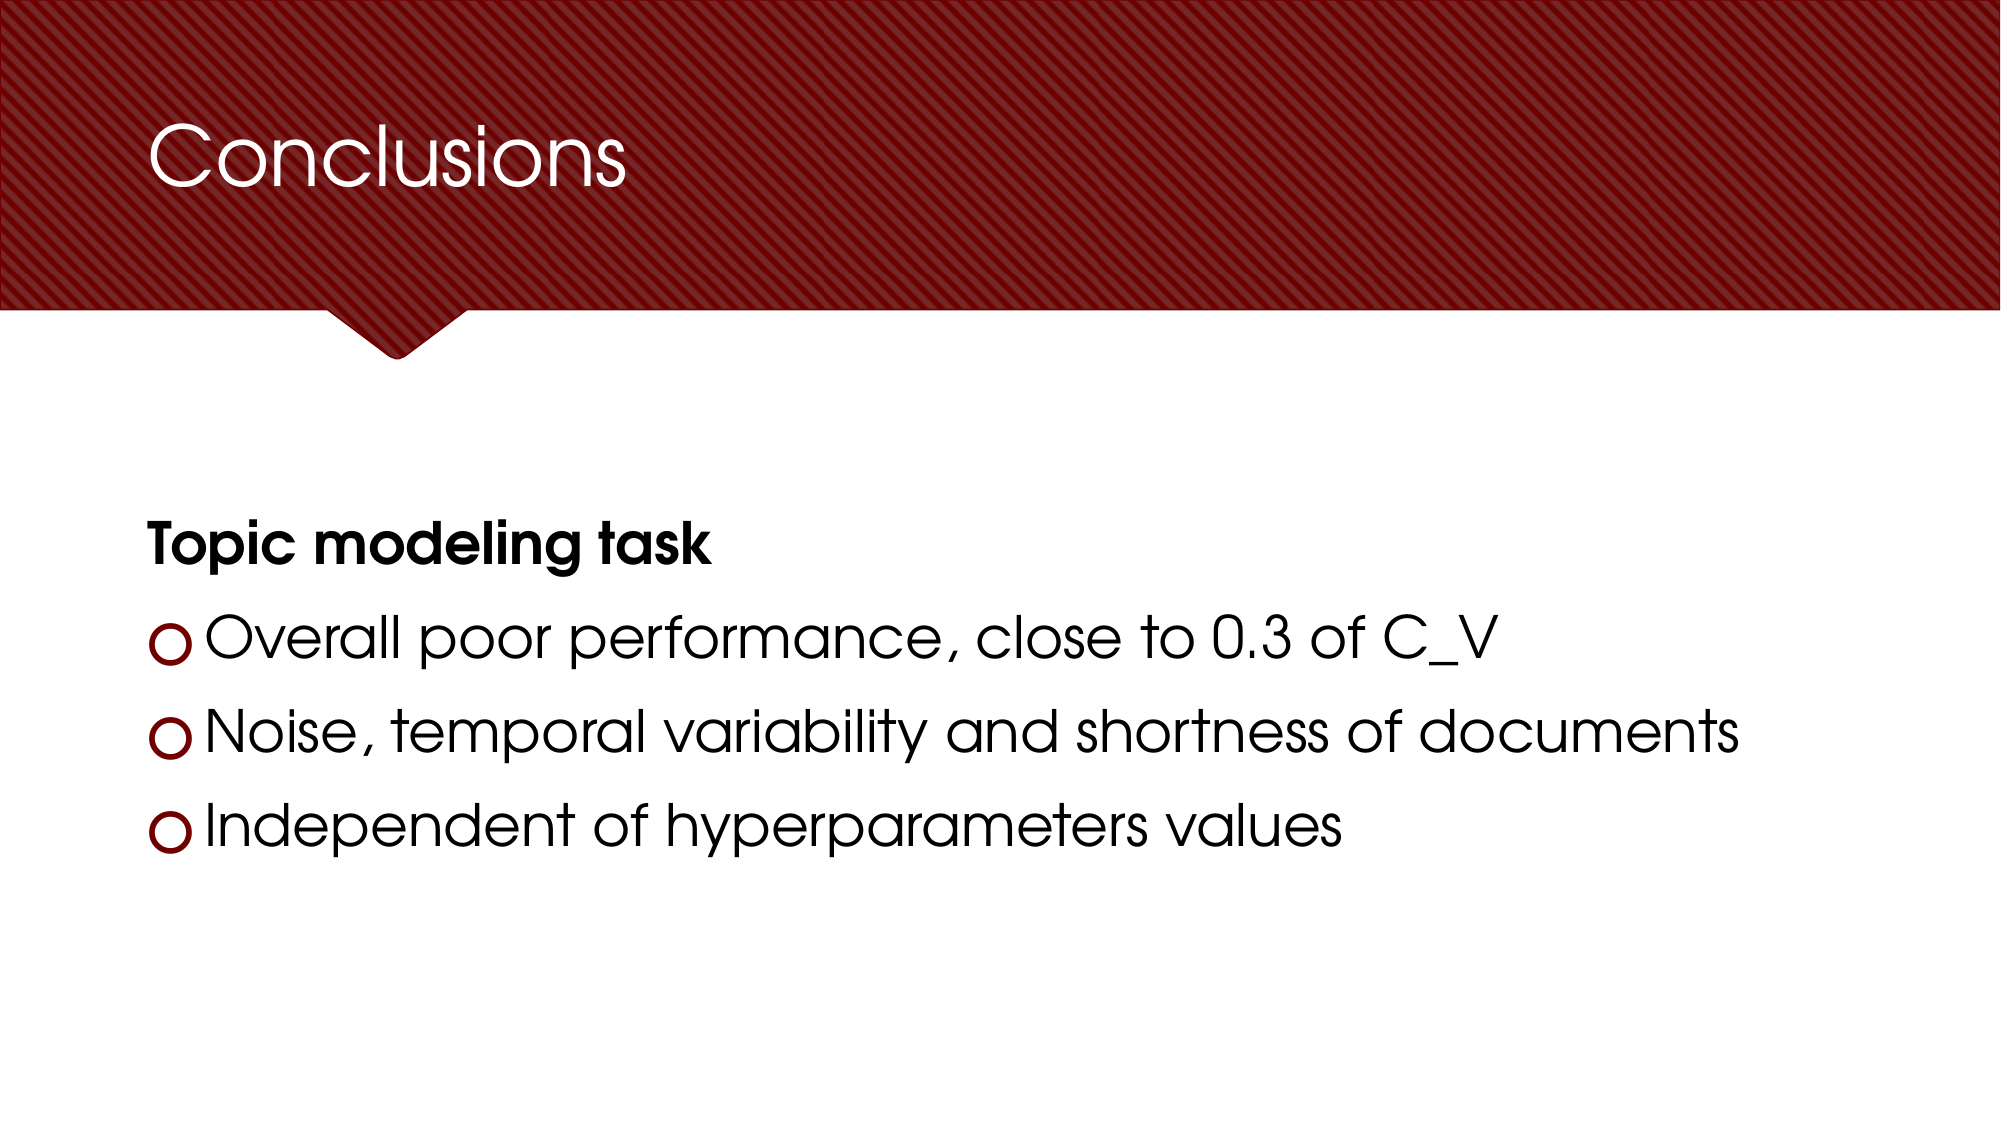

# Conclusions
Topic modeling task
Overall poor performance, close to 0.3 of C_V
Noise, temporal variability and shortness of documents
Independent of hyperparameters values